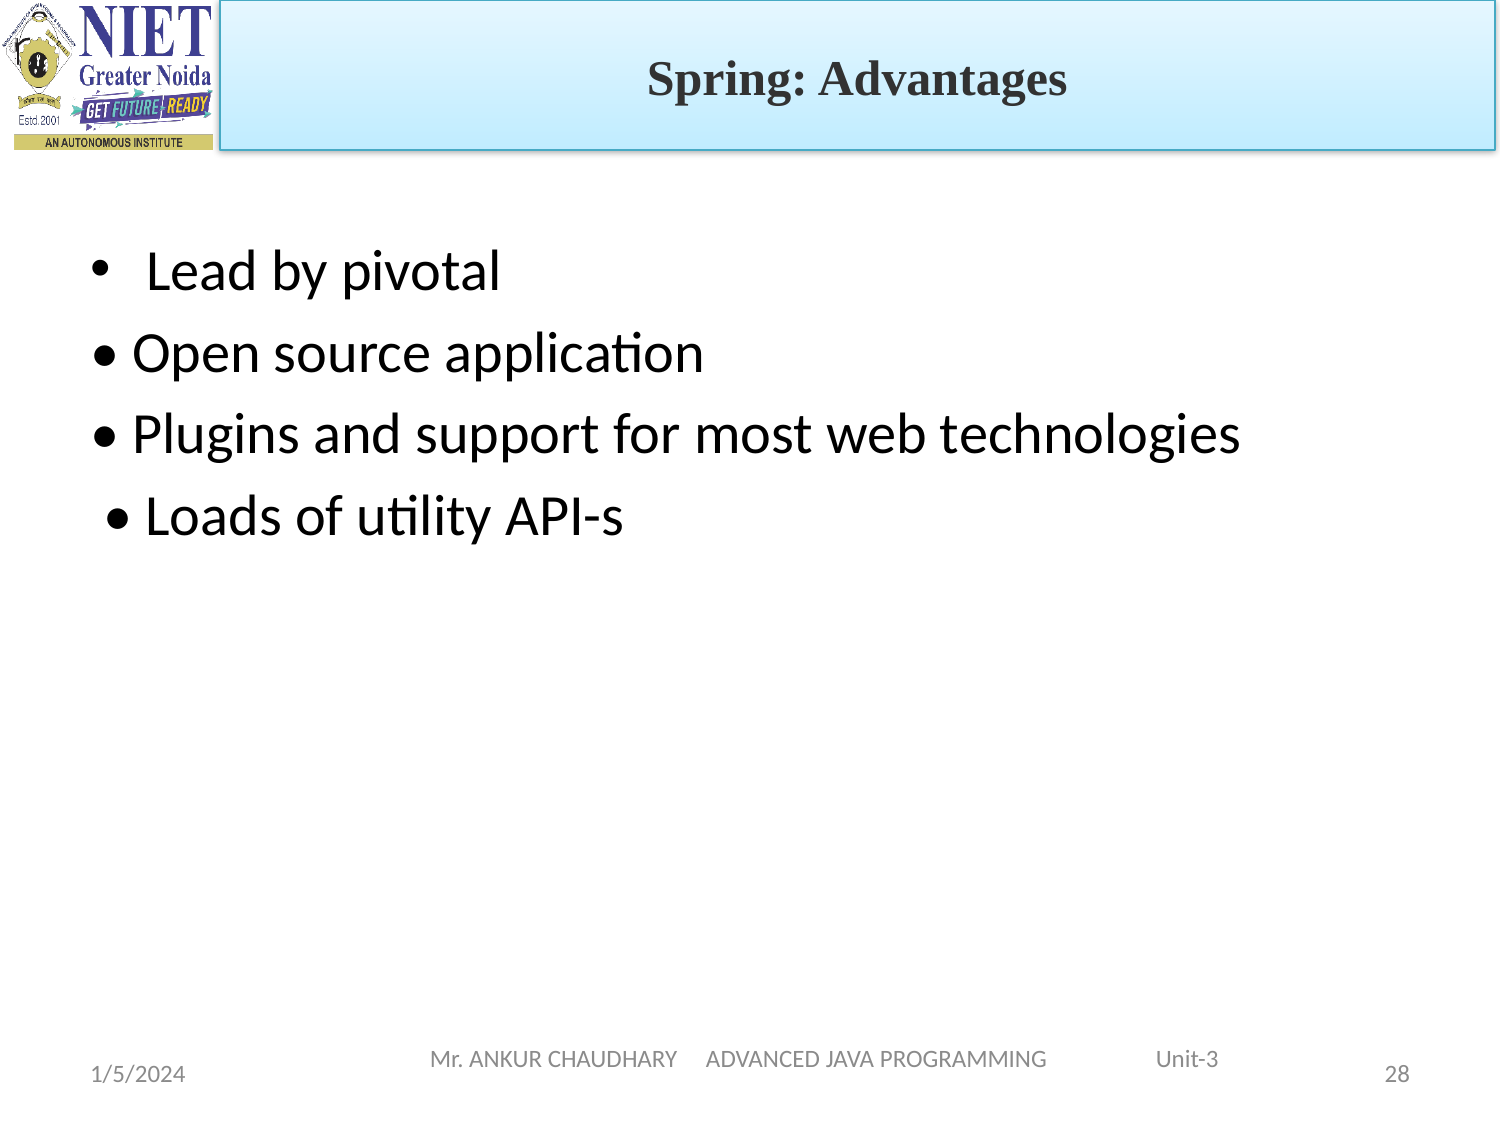

Spring: Advantages
Lead by pivotal
• Open source application
• Plugins and support for most web technologies
 • Loads of utility API-s
1/5/2024
Mr. ANKUR CHAUDHARY     ADVANCED JAVA PROGRAMMING                   Unit-3
28